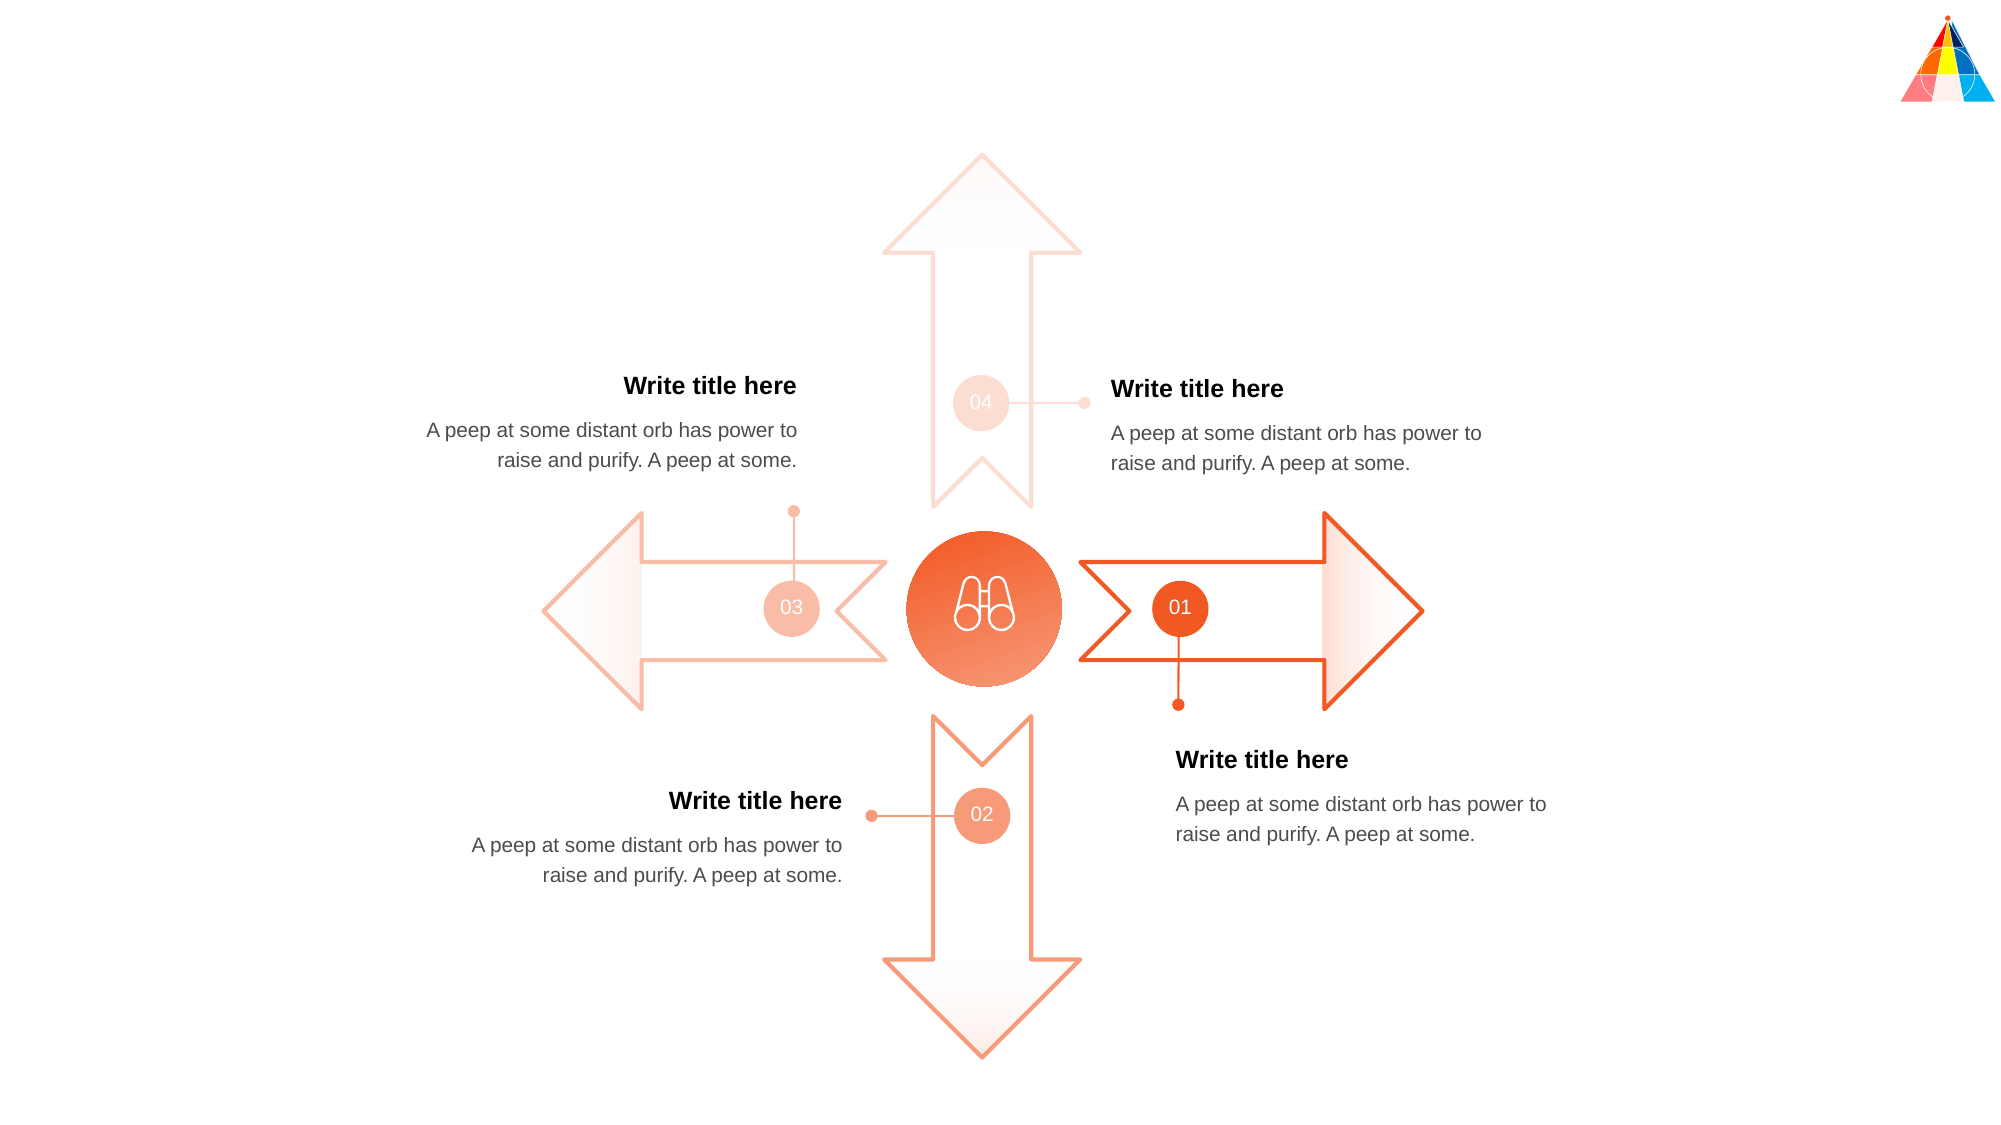

Write title here
A peep at some distant orb has power to raise and purify. A peep at some.
Write title here
A peep at some distant orb has power to raise and purify. A peep at some.
04

03
01
Write title here
A peep at some distant orb has power to raise and purify. A peep at some.
Write title here
A peep at some distant orb has power to raise and purify. A peep at some.
02